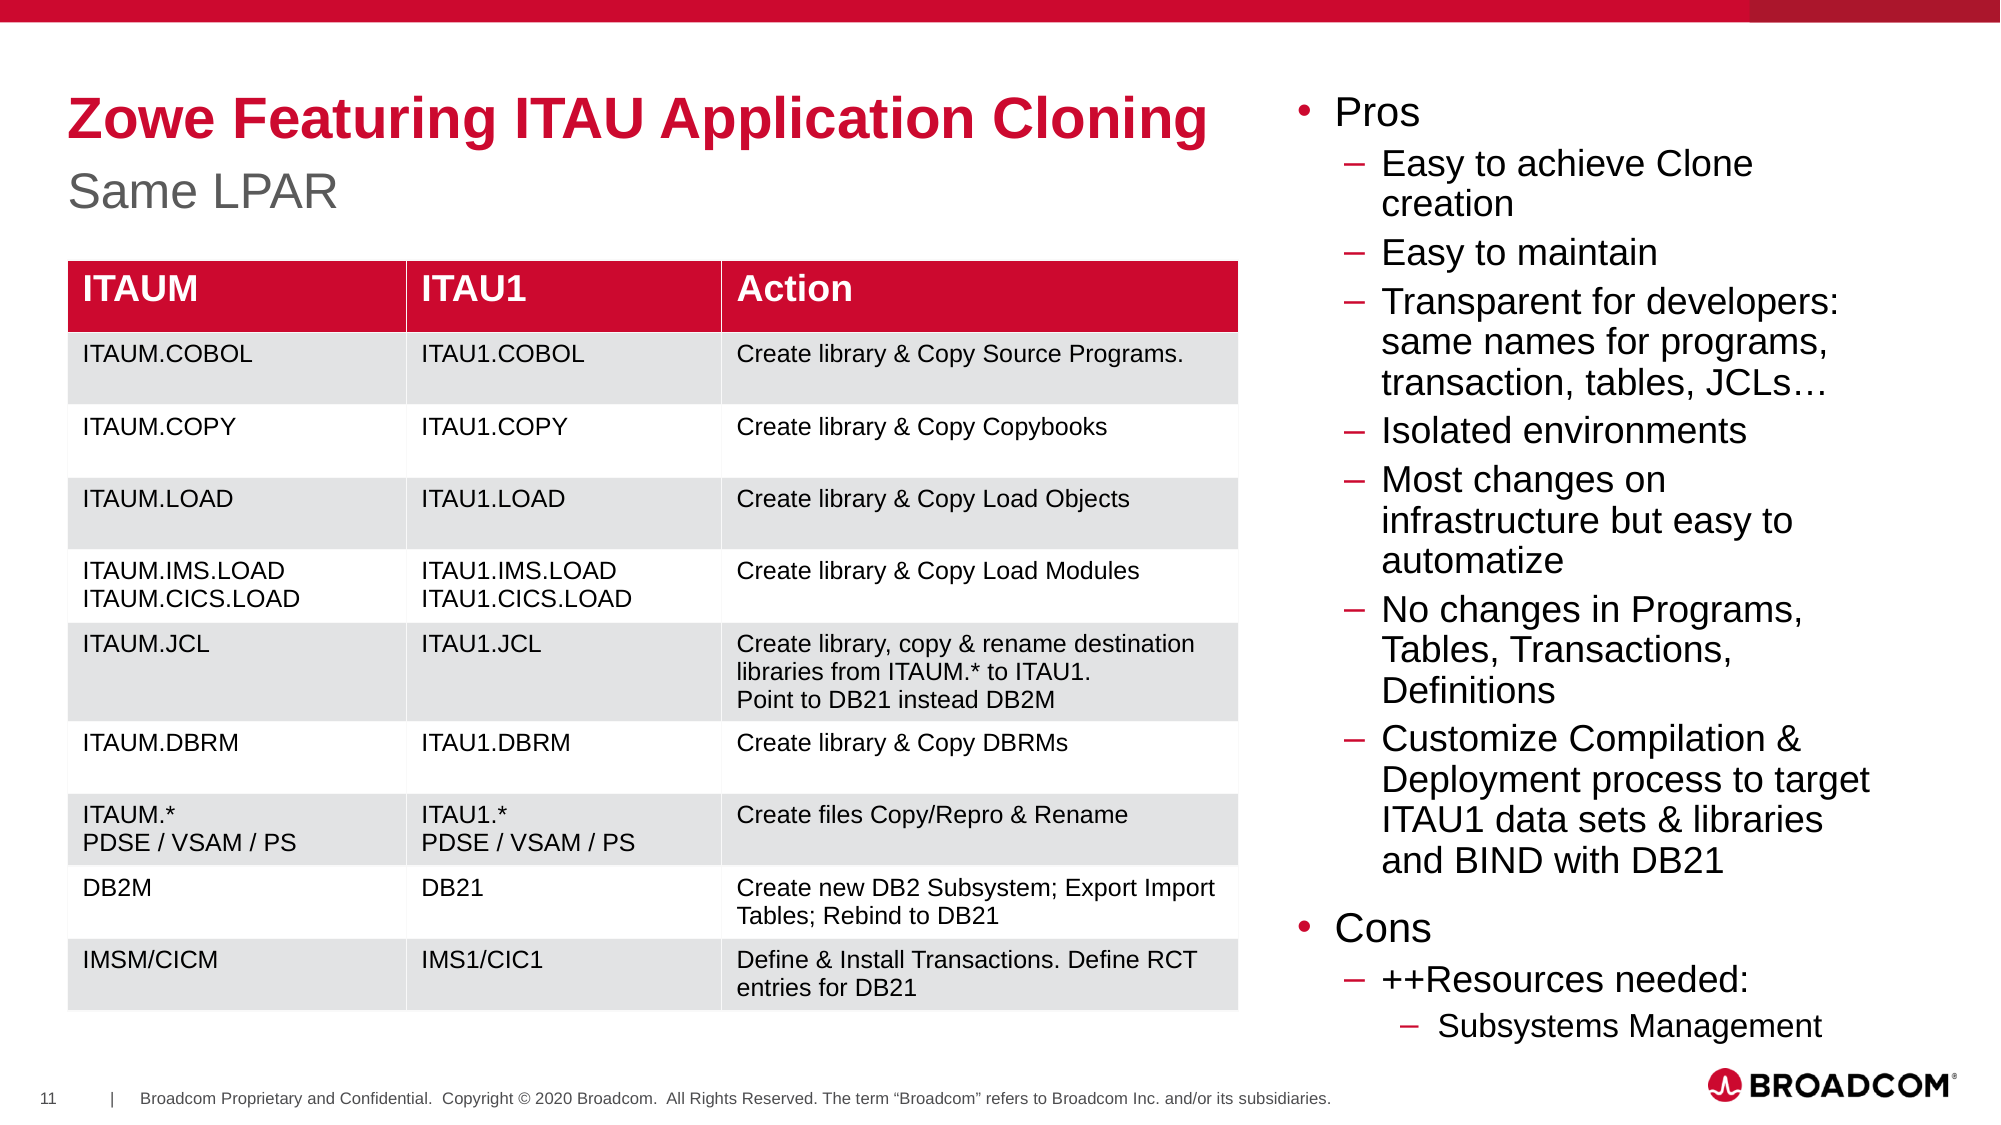

# Zowe Featuring ITAU Application Cloning
Pros
Easy to achieve Clone creation
Easy to maintain
Transparent for developers: same names for programs, transaction, tables, JCLs…
Isolated environments
Most changes on infrastructure but easy to automatize
No changes in Programs, Tables, Transactions, Definitions
Customize Compilation &  Deployment process to target ITAU1 data sets & libraries and BIND with DB21
Cons
++Resources needed:
Subsystems Management

Same LPAR
| ITAUM | ITAU1 | Action |
| --- | --- | --- |
| ITAUM.COBOL | ITAU1.COBOL | Create library & Copy Source Programs. |
| ITAUM.COPY | ITAU1.COPY | Create library & Copy Copybooks |
| ITAUM.LOAD | ITAU1.LOAD | Create library & Copy Load Objects |
| ITAUM.IMS.LOAD ITAUM.CICS.LOAD | ITAU1.IMS.LOAD ITAU1.CICS.LOAD | Create library & Copy Load Modules |
| ITAUM.JCL | ITAU1.JCL | Create library, copy & rename destination libraries from ITAUM.\* to ITAU1. Point to DB21 instead DB2M |
| ITAUM.DBRM | ITAU1.DBRM | Create library & Copy DBRMs |
| ITAUM.\* PDSE / VSAM / PS | ITAU1.\* PDSE / VSAM / PS | Create files Copy/Repro & Rename |
| DB2M | DB21 | Create new DB2 Subsystem; Export Import Tables; Rebind to DB21 |
| IMSM/CICM | IMS1/CIC1 | Define & Install Transactions. Define RCT entries for DB21 |